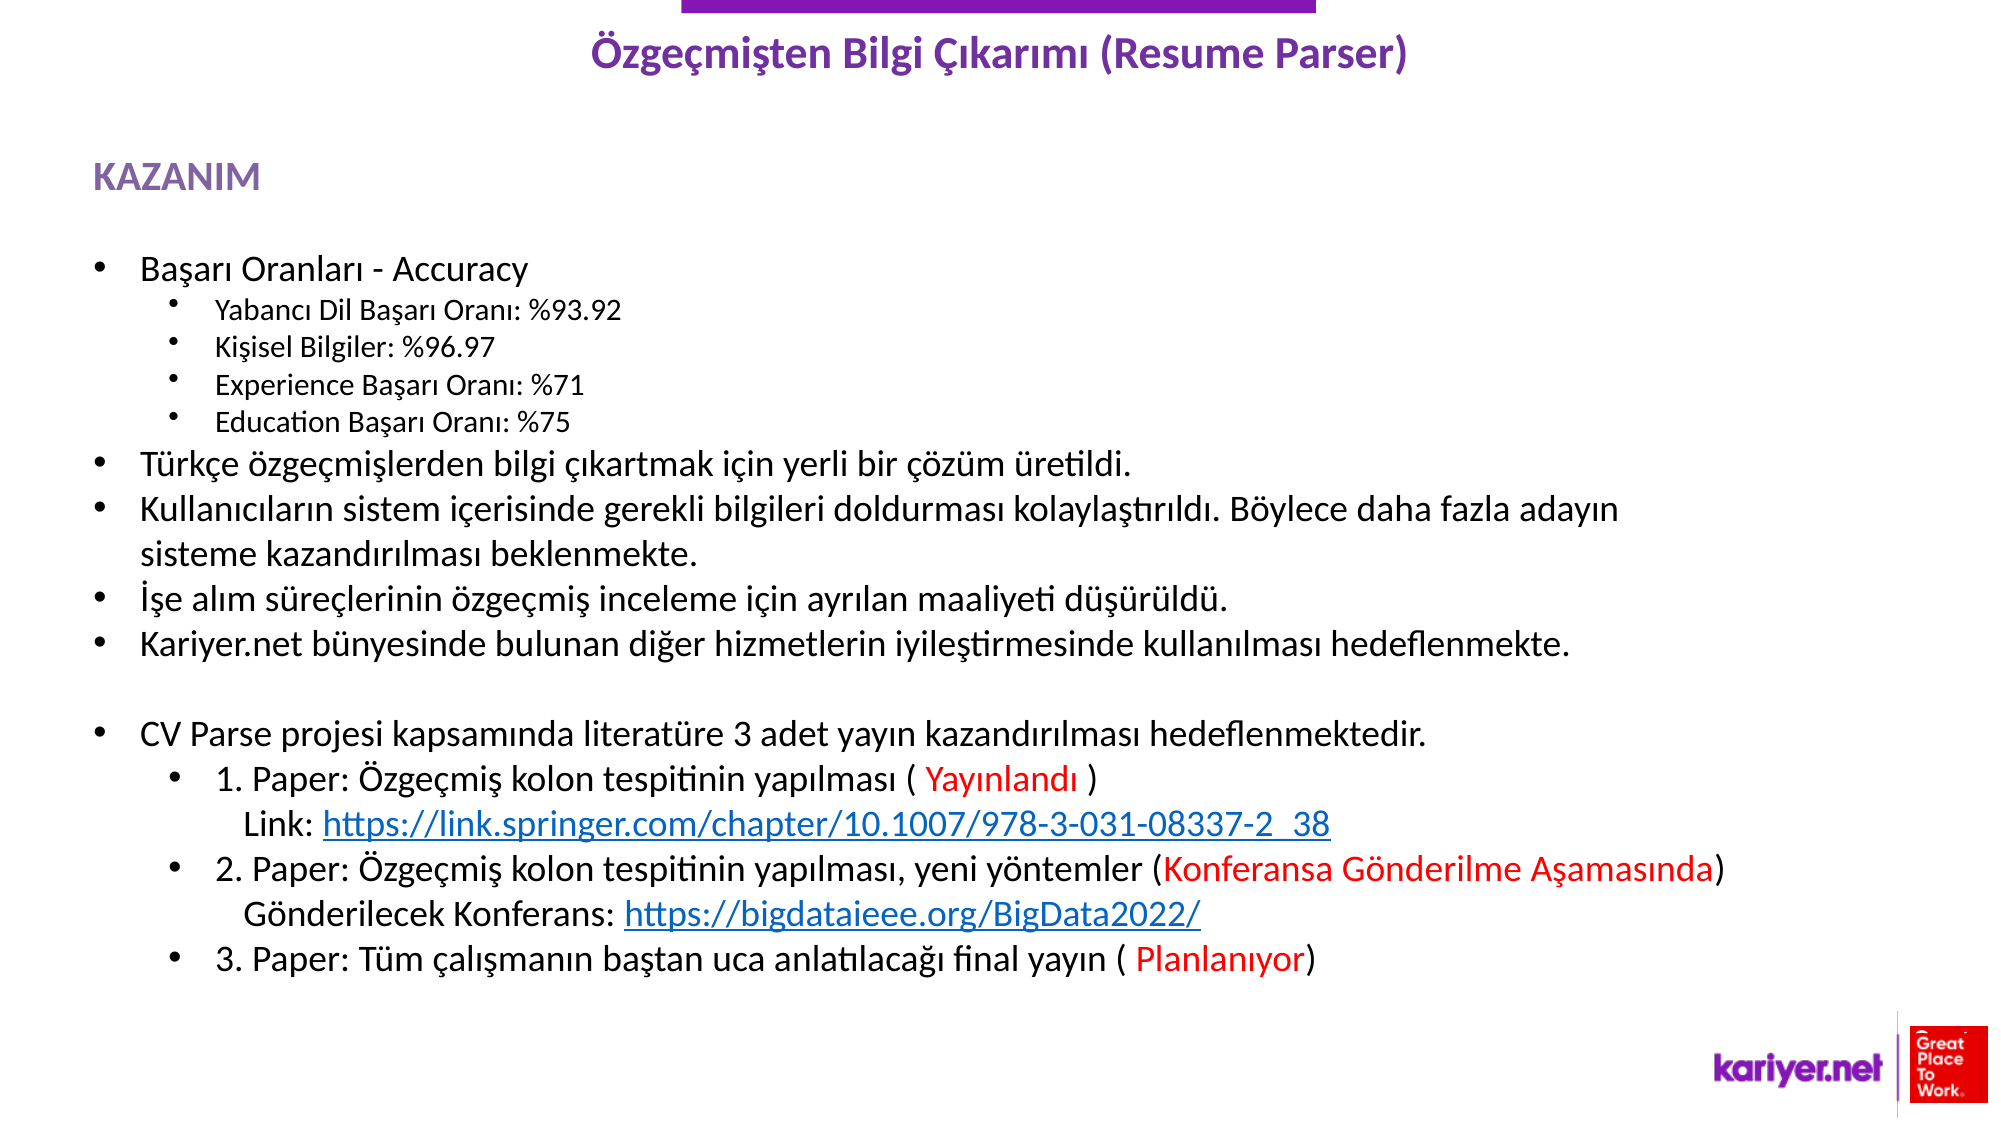

# Özgeçmişten Bilgi Çıkarımı (Resume Parser)
KAZANIM

Başarı Oranları - Accuracy
Yabancı Dil Başarı Oranı: %93.92
Kişisel Bilgiler: %96.97
Experience Başarı Oranı: %71
Education Başarı Oranı: %75
Türkçe özgeçmişlerden bilgi çıkartmak için yerli bir çözüm üretildi.
Kullanıcıların sistem içerisinde gerekli bilgileri doldurması kolaylaştırıldı. Böylece daha fazla adayın sisteme kazandırılması beklenmekte.
İşe alım süreçlerinin özgeçmiş inceleme için ayrılan maaliyeti düşürüldü.
Kariyer.net bünyesinde bulunan diğer hizmetlerin iyileştirmesinde kullanılması hedeflenmekte.

CV Parse projesi kapsamında literatüre 3 adet yayın kazandırılması hedeflenmektedir.
1. Paper: Özgeçmiş kolon tespitinin yapılması ( Yayınlandı )
Link: https://link.springer.com/chapter/10.1007/978-3-031-08337-2_38
2. Paper: Özgeçmiş kolon tespitinin yapılması, yeni yöntemler (Konferansa Gönderilme Aşamasında)
Gönderilecek Konferans: https://bigdataieee.org/BigData2022/
3. Paper: Tüm çalışmanın baştan uca anlatılacağı final yayın ( Planlanıyor)